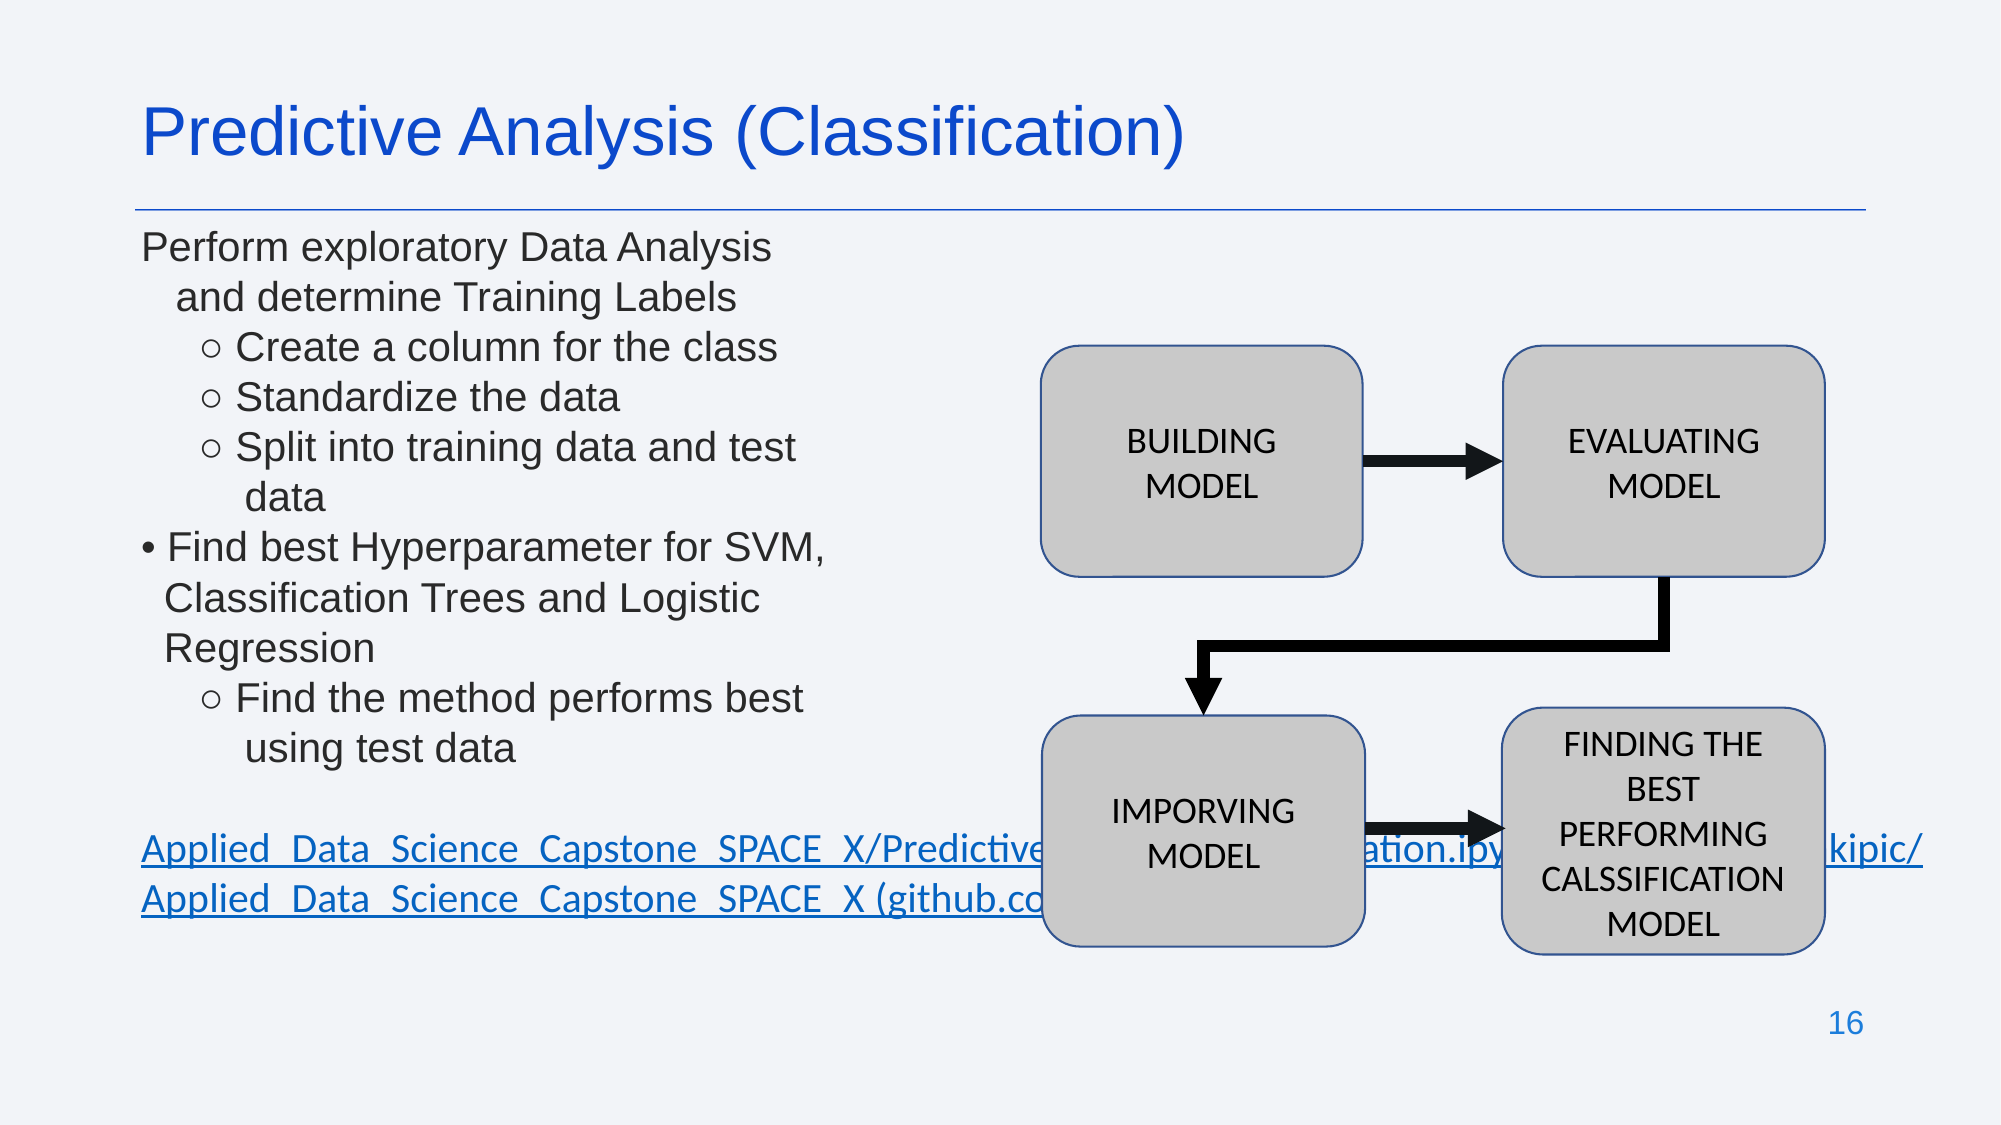

Predictive Analysis (Classification)
Perform exploratory Data Analysis
   and determine Training Labels
     ○ Create a column for the class
     ○ Standardize the data
     ○ Split into training data and test
         data
• Find best Hyperparameter for SVM,
  Classification Trees and Logistic
  Regression
     ○ Find the method performs best
         using test data

Applied_Data_Science_Capstone_SPACE_X/Predictive_Analysis_Classification.ipynb at master · mohkipic/Applied_Data_Science_Capstone_SPACE_X (github.com)

BUILDING MODEL
EVALUATING MODEL
FINDING THE BEST PERFORMING CALSSIFICATION MODEL
IMPORVING MODEL
16